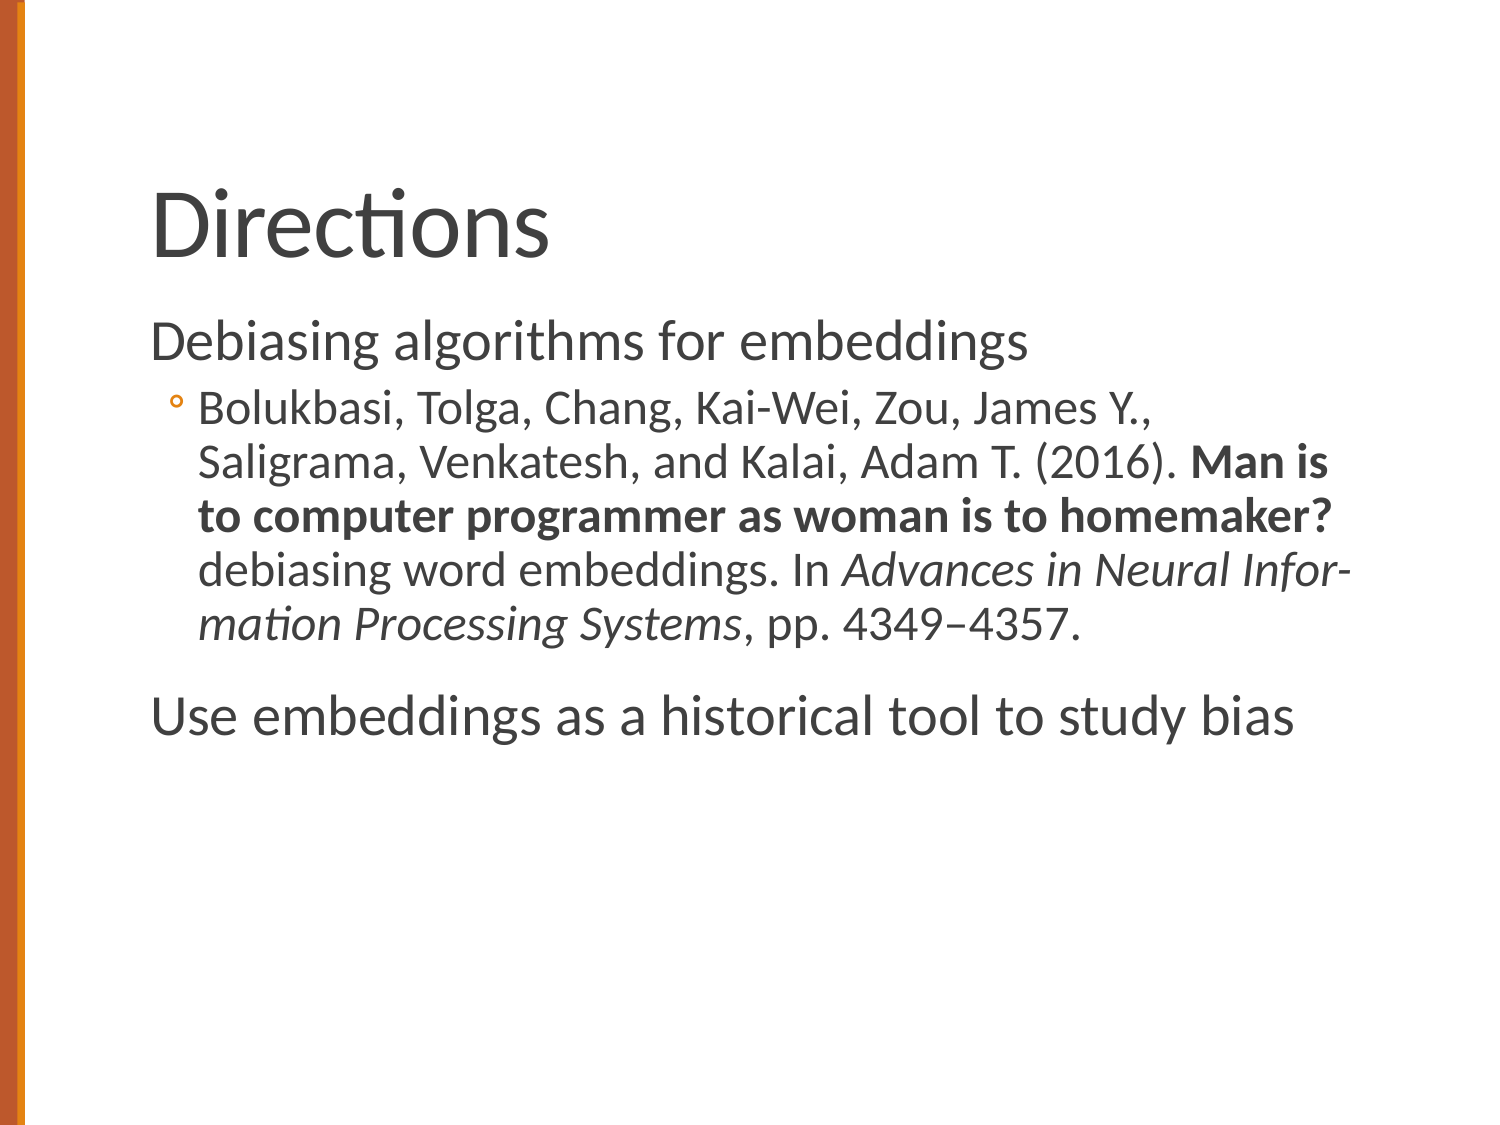

# Directions
Debiasing algorithms for embeddings
Bolukbasi, Tolga, Chang, Kai-Wei, Zou, James Y., Saligrama, Venkatesh, and Kalai, Adam T. (2016). Man is to computer programmer as woman is to homemaker? debiasing word embeddings. In Advances in Neural Infor- mation Processing Systems, pp. 4349–4357.
Use embeddings as a historical tool to study bias